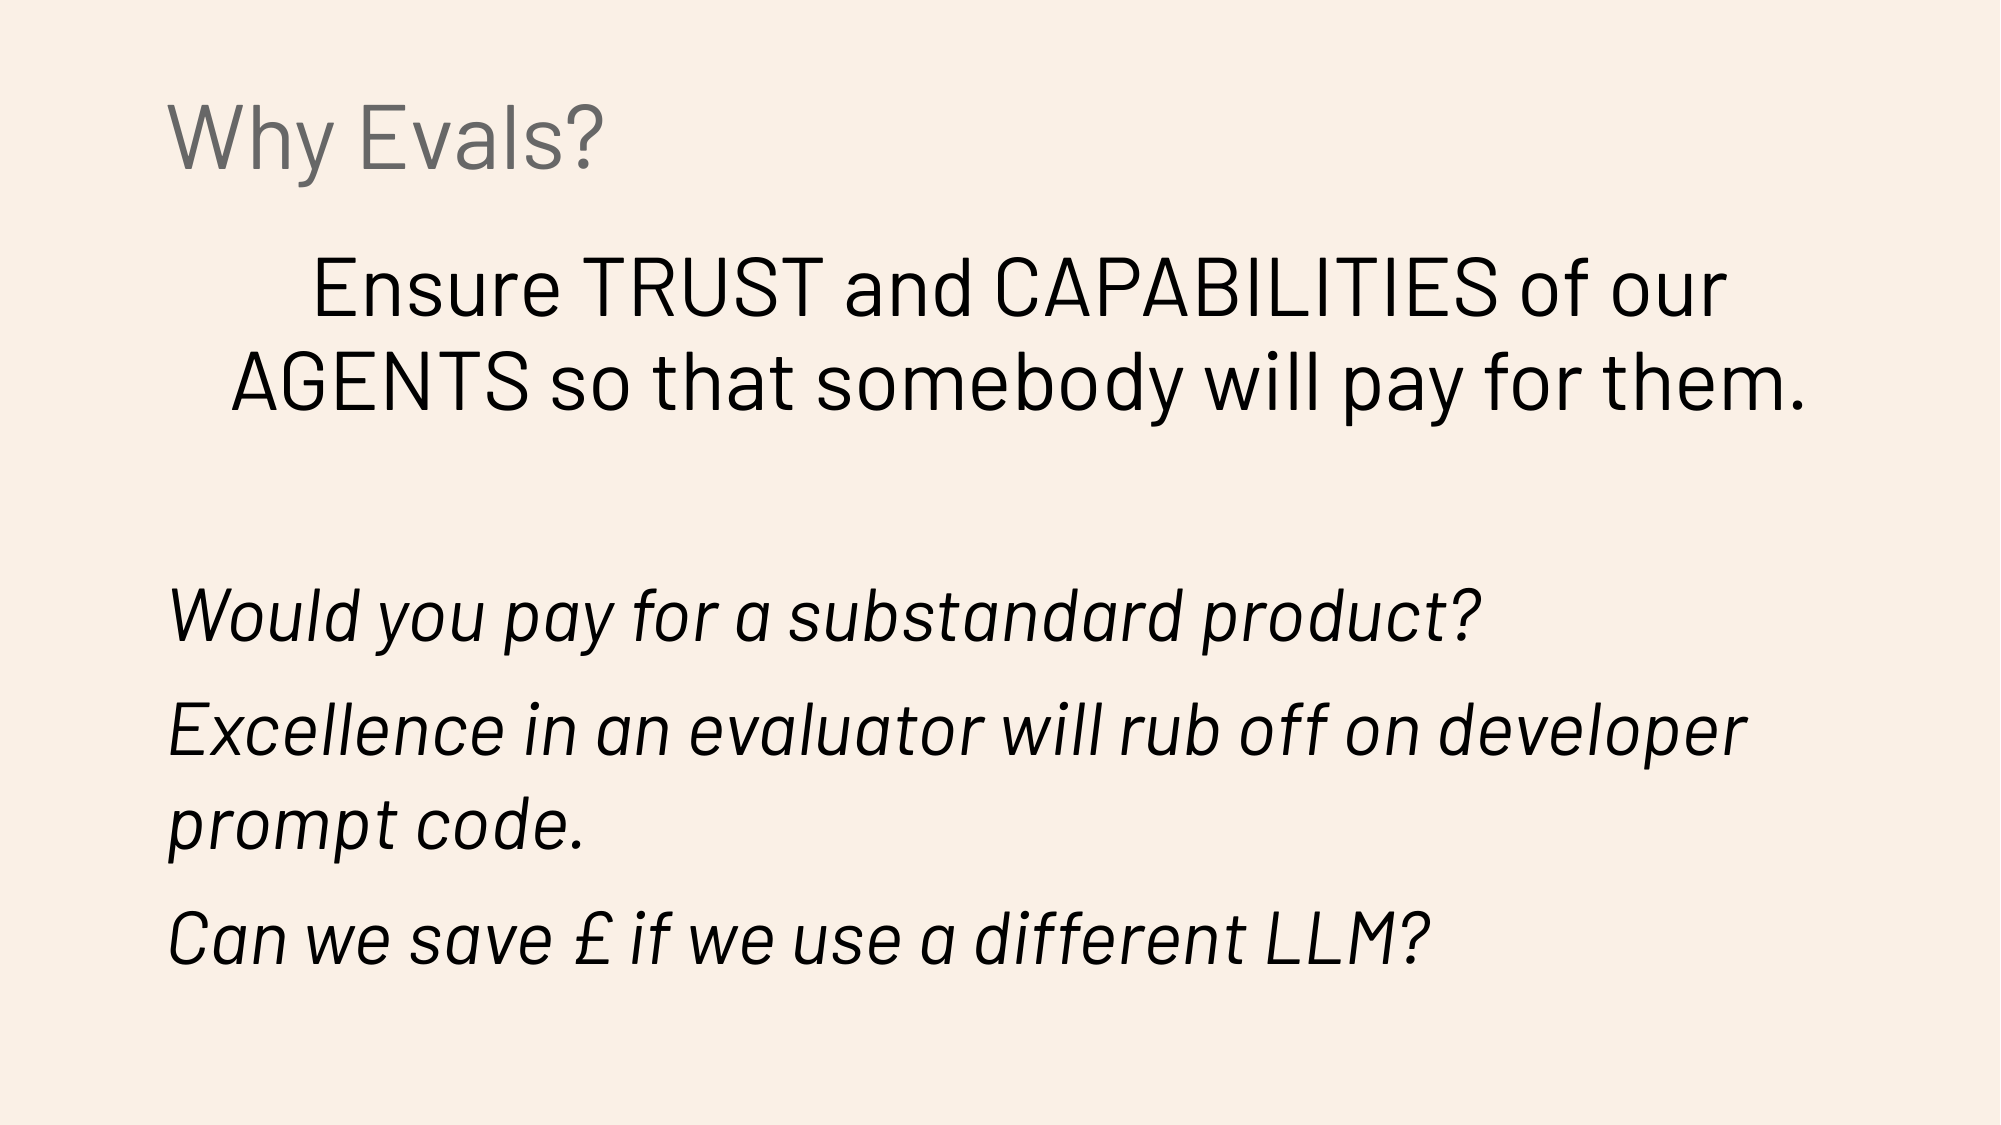

# Why Evals?
Ensure TRUST and CAPABILITIES of our AGENTS so that somebody will pay for them.

Would you pay for a substandard product?
Excellence in an evaluator will rub off on developer prompt code.
Can we save £ if we use a different LLM?